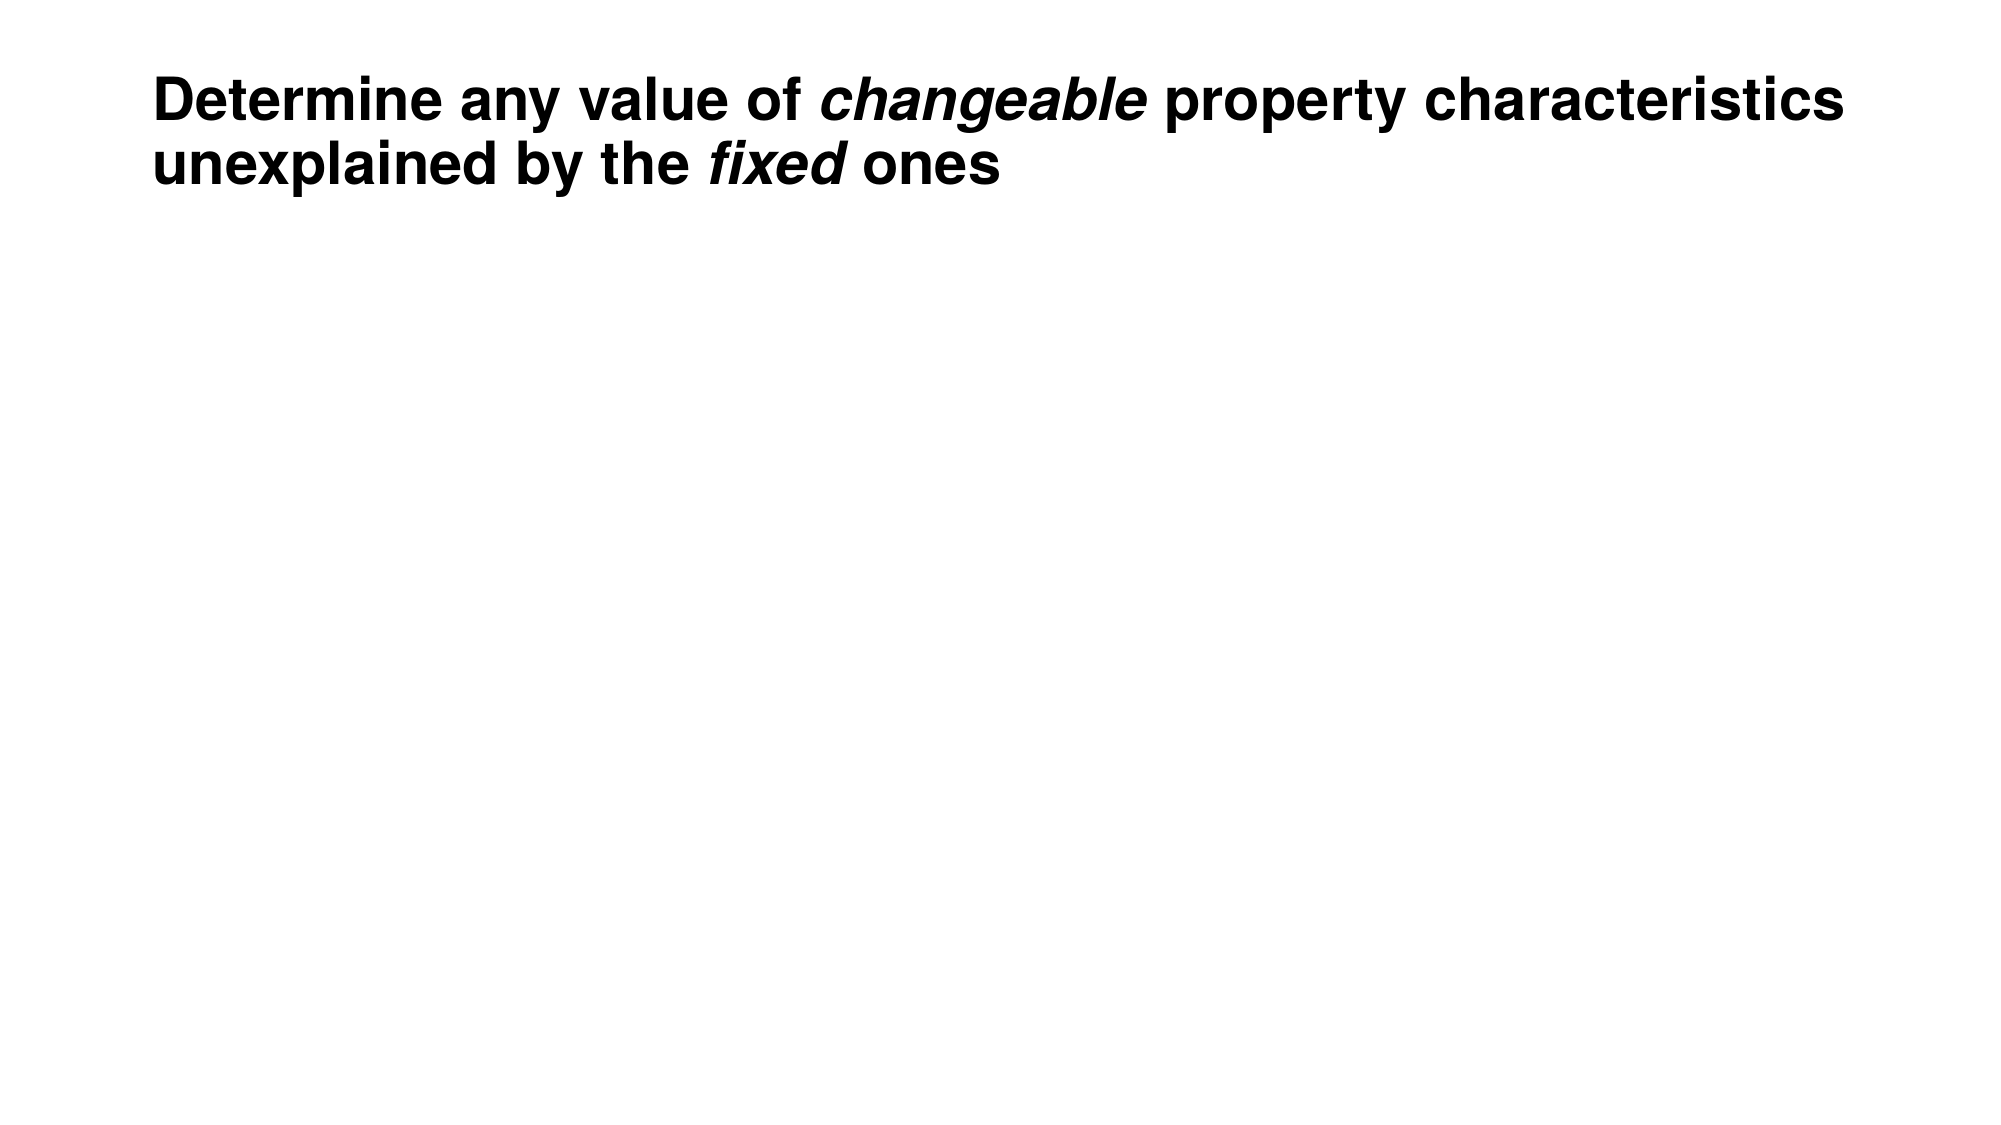

# Determine any value of changeable property characteristics unexplained by the fixed ones